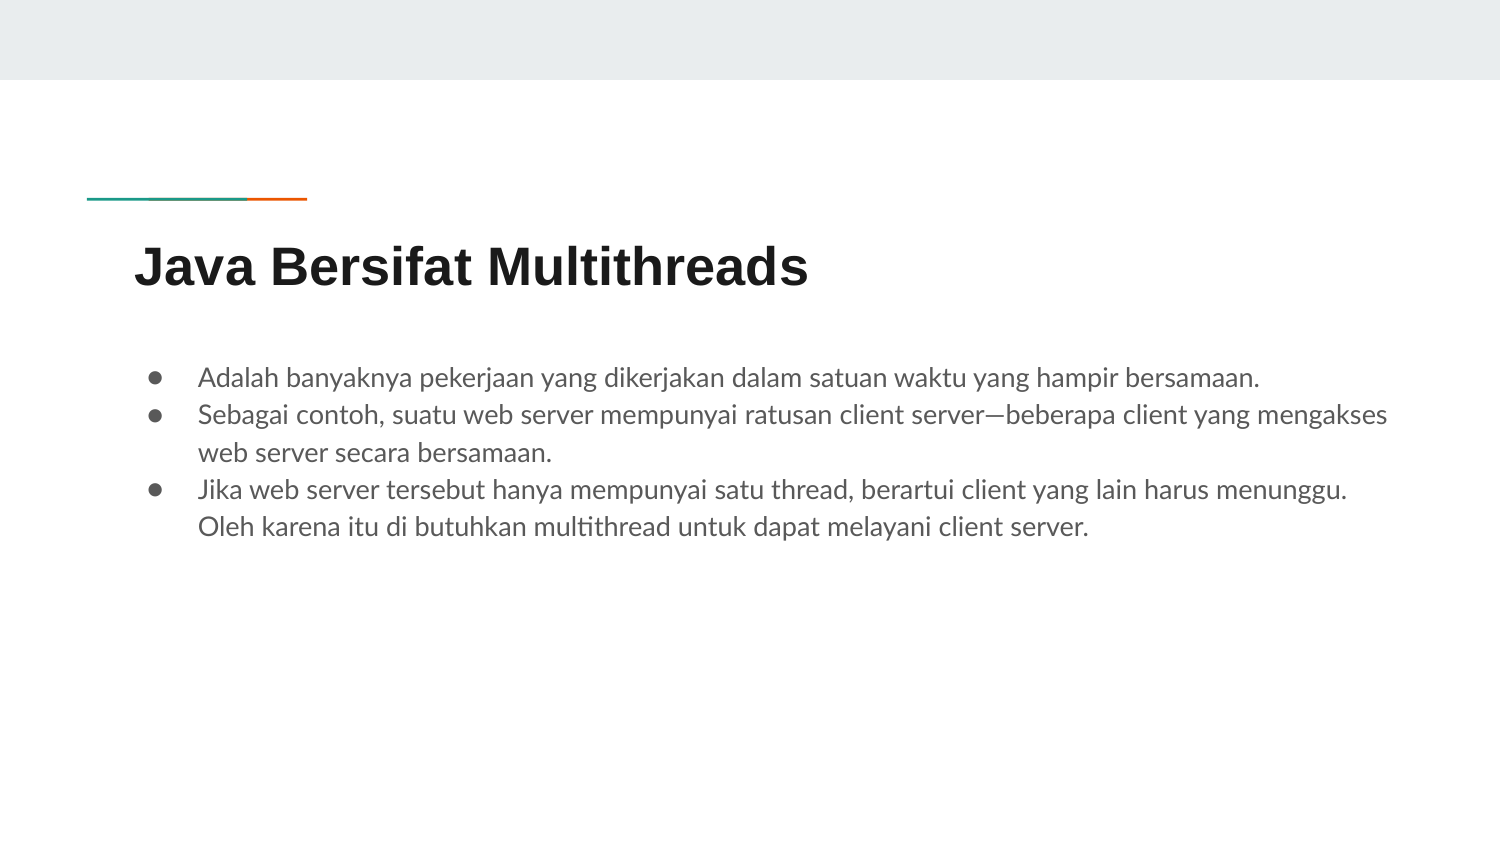

# Java Bersifat Multithreads
Adalah banyaknya pekerjaan yang dikerjakan dalam satuan waktu yang hampir bersamaan.
Sebagai contoh, suatu web server mempunyai ratusan client server—beberapa client yang mengakses web server secara bersamaan.
Jika web server tersebut hanya mempunyai satu thread, berartui client yang lain harus menunggu. Oleh karena itu di butuhkan multithread untuk dapat melayani client server.